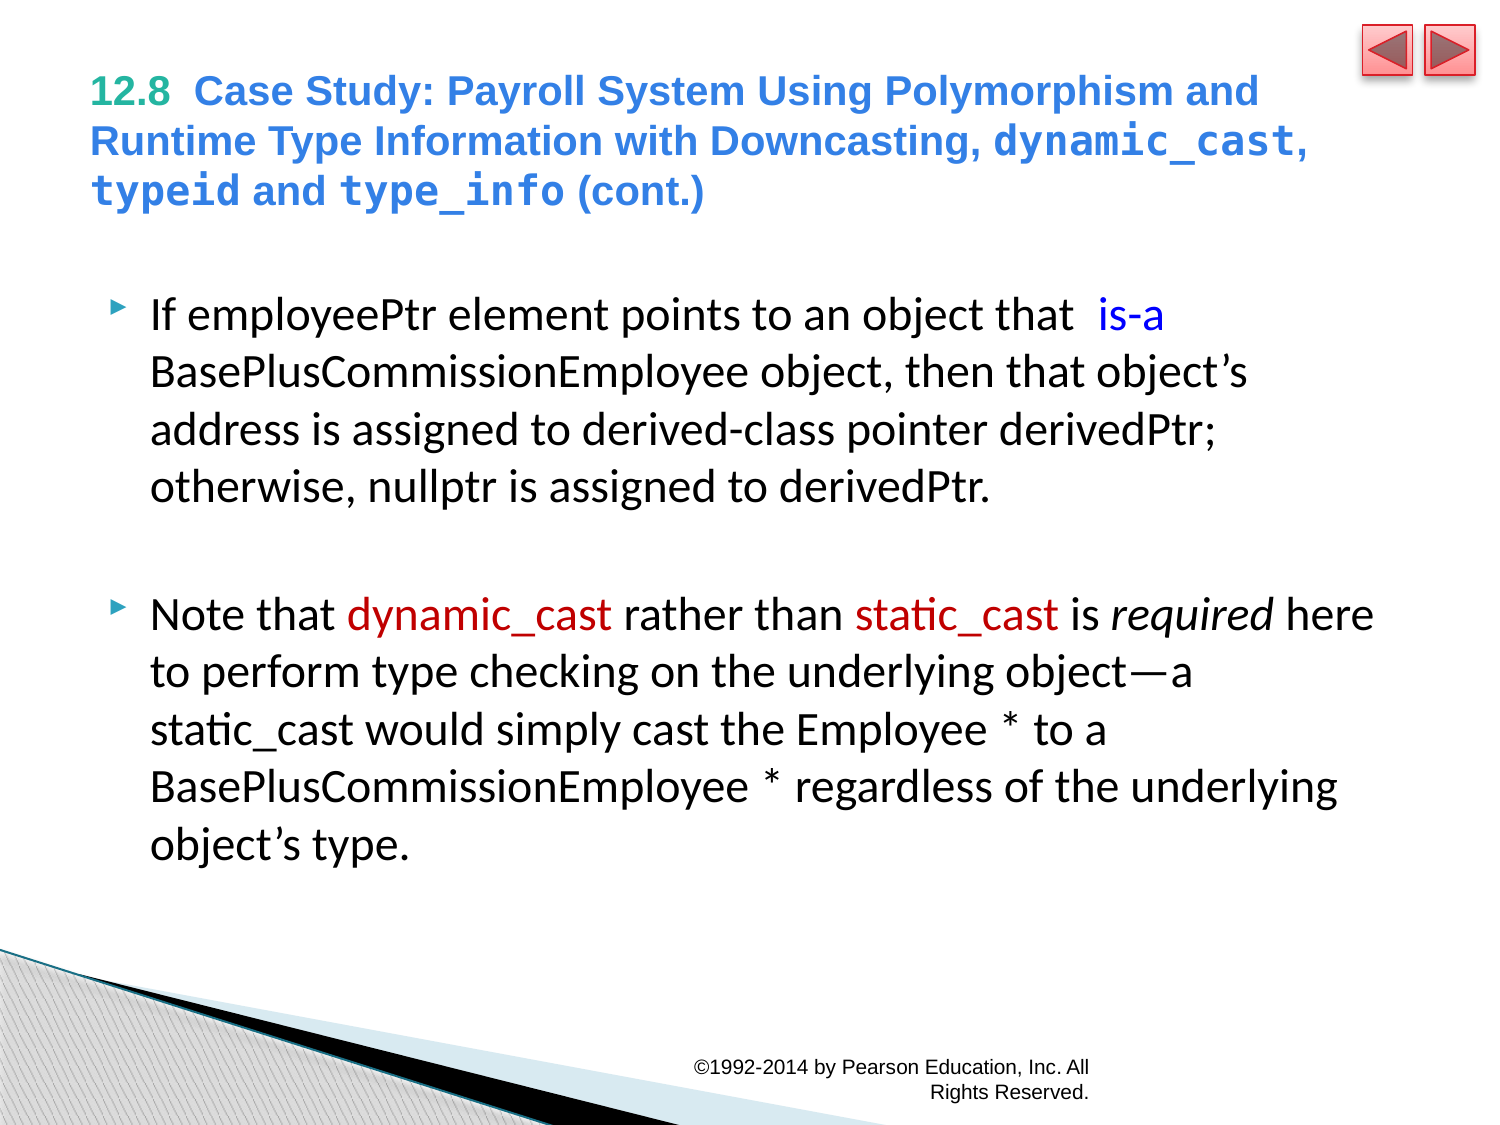

# 12.8  Case Study: Payroll System Using Polymorphism and Runtime Type Information with Downcasting, dynamic_cast, typeid and type_info (cont.)
If employeePtr element points to an object that  is-a BasePlusCommissionEmployee object, then that object’s address is assigned to derived-class pointer derivedPtr; otherwise, nullptr is assigned to derivedPtr.
Note that dynamic_cast rather than static_cast is required here to perform type checking on the underlying object—a static_cast would simply cast the Employee * to a BasePlusCommissionEmployee * regardless of the underlying object’s type.
©1992-2014 by Pearson Education, Inc. All Rights Reserved.